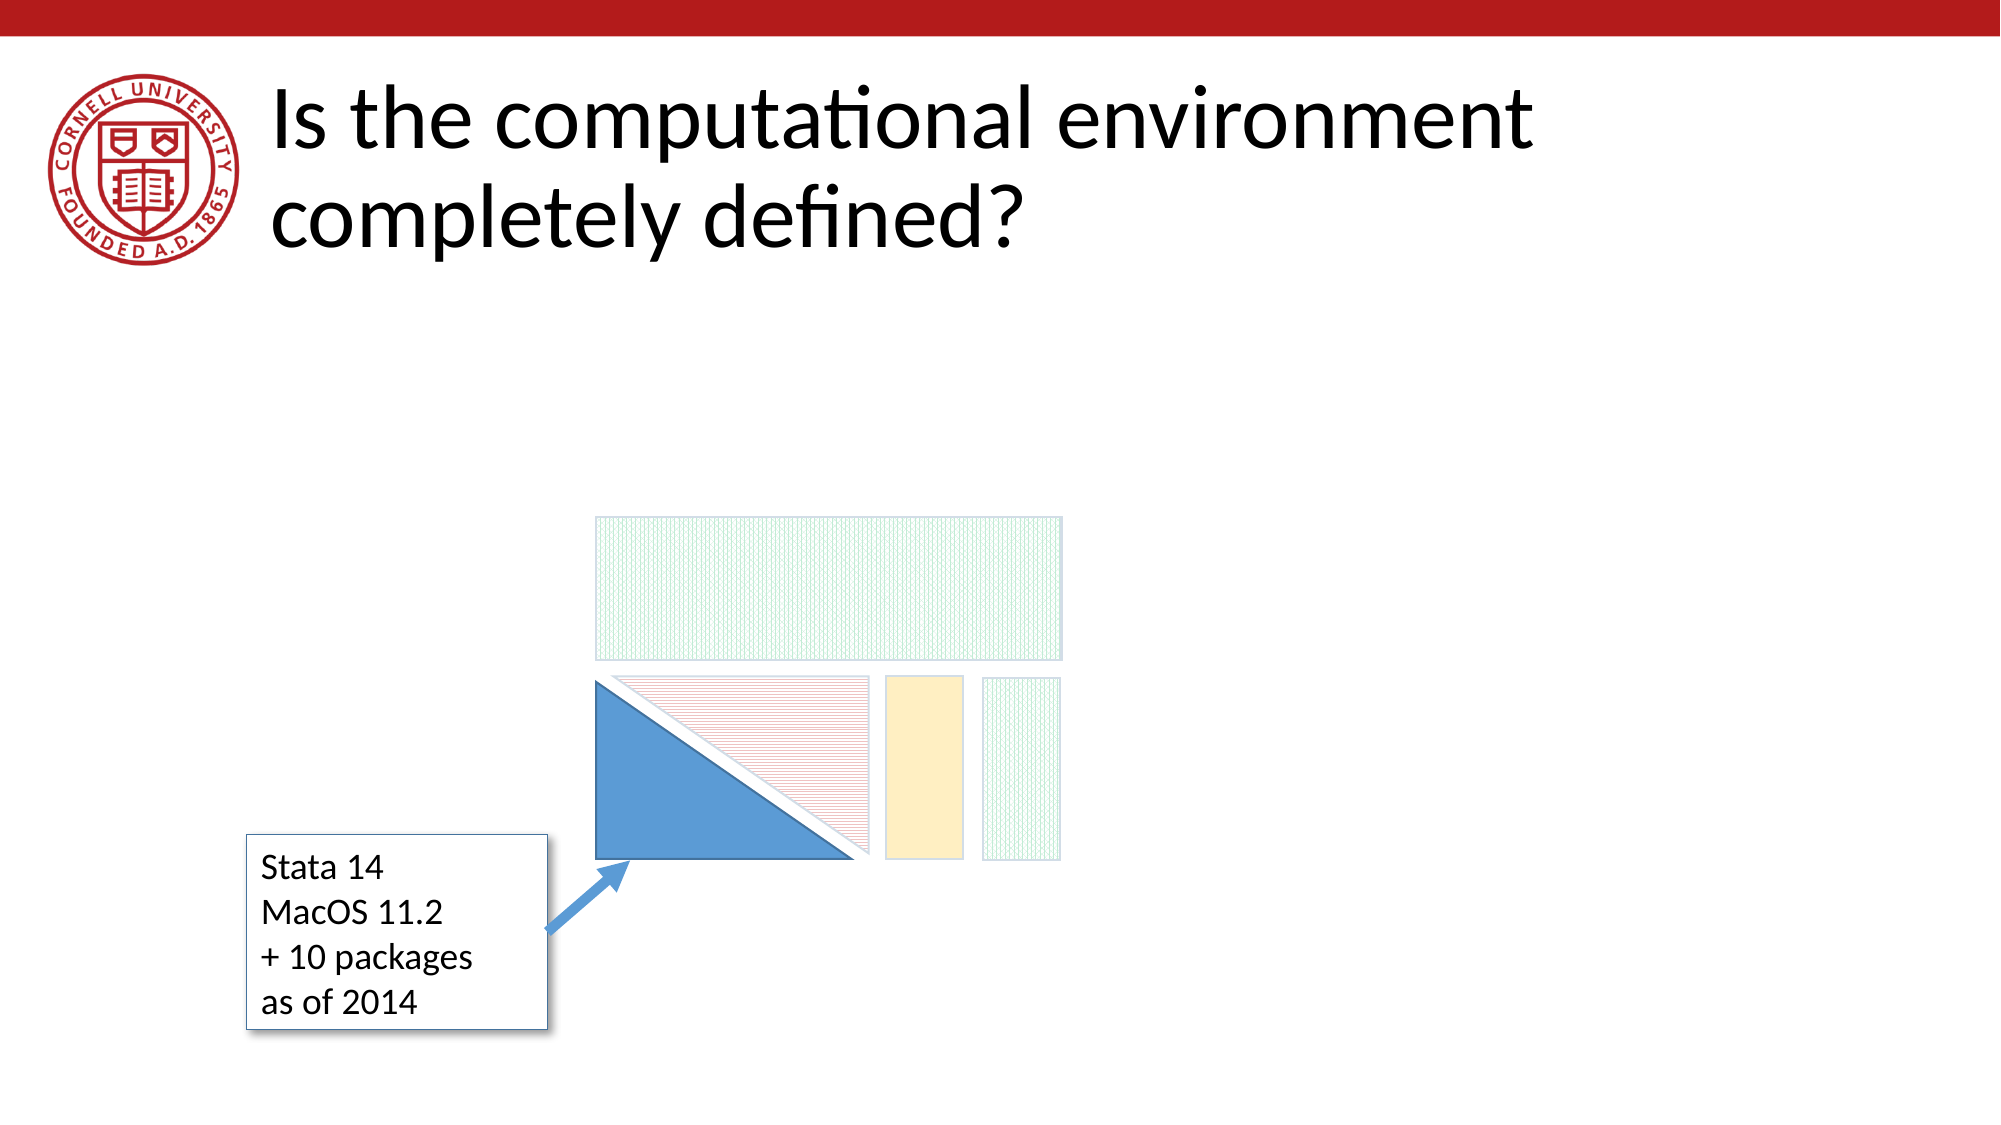

# Is the computational environment completely defined?

Stata 14
MacOS 11.2
+ 10 packages
as of 2014